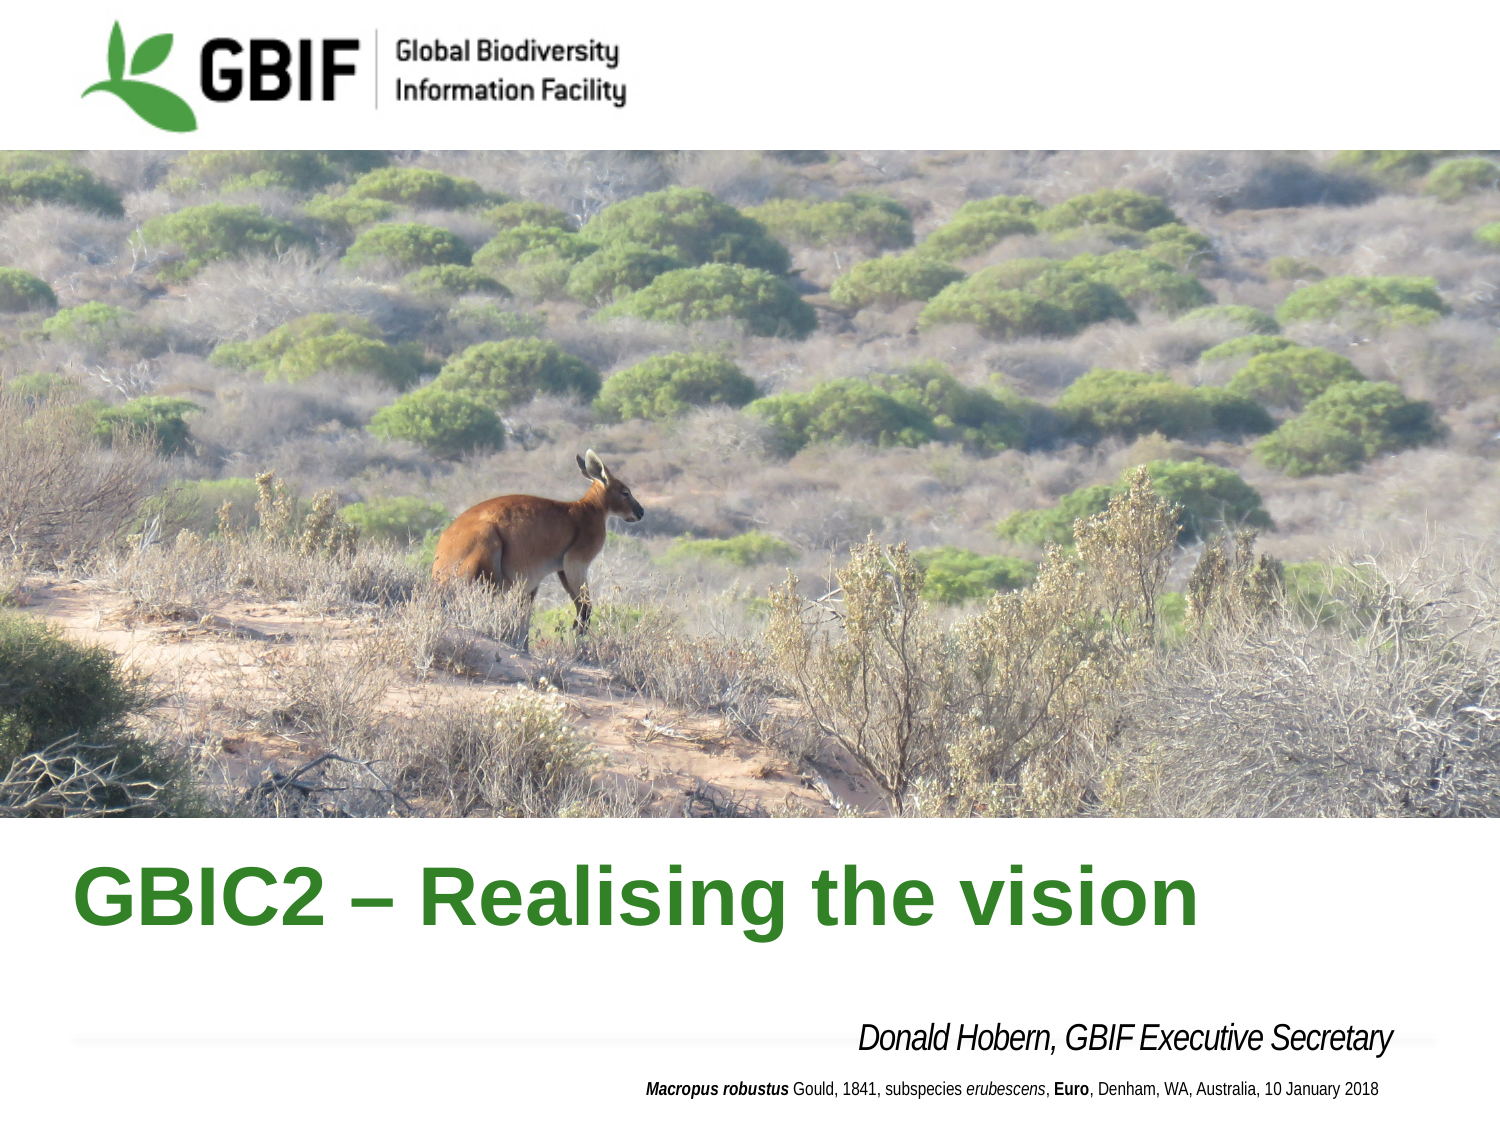

# GBIC2 – Realising the vision
Donald Hobern, GBIF Executive Secretary
Macropus robustus Gould, 1841, subspecies erubescens, Euro, Denham, WA, Australia, 10 January 2018